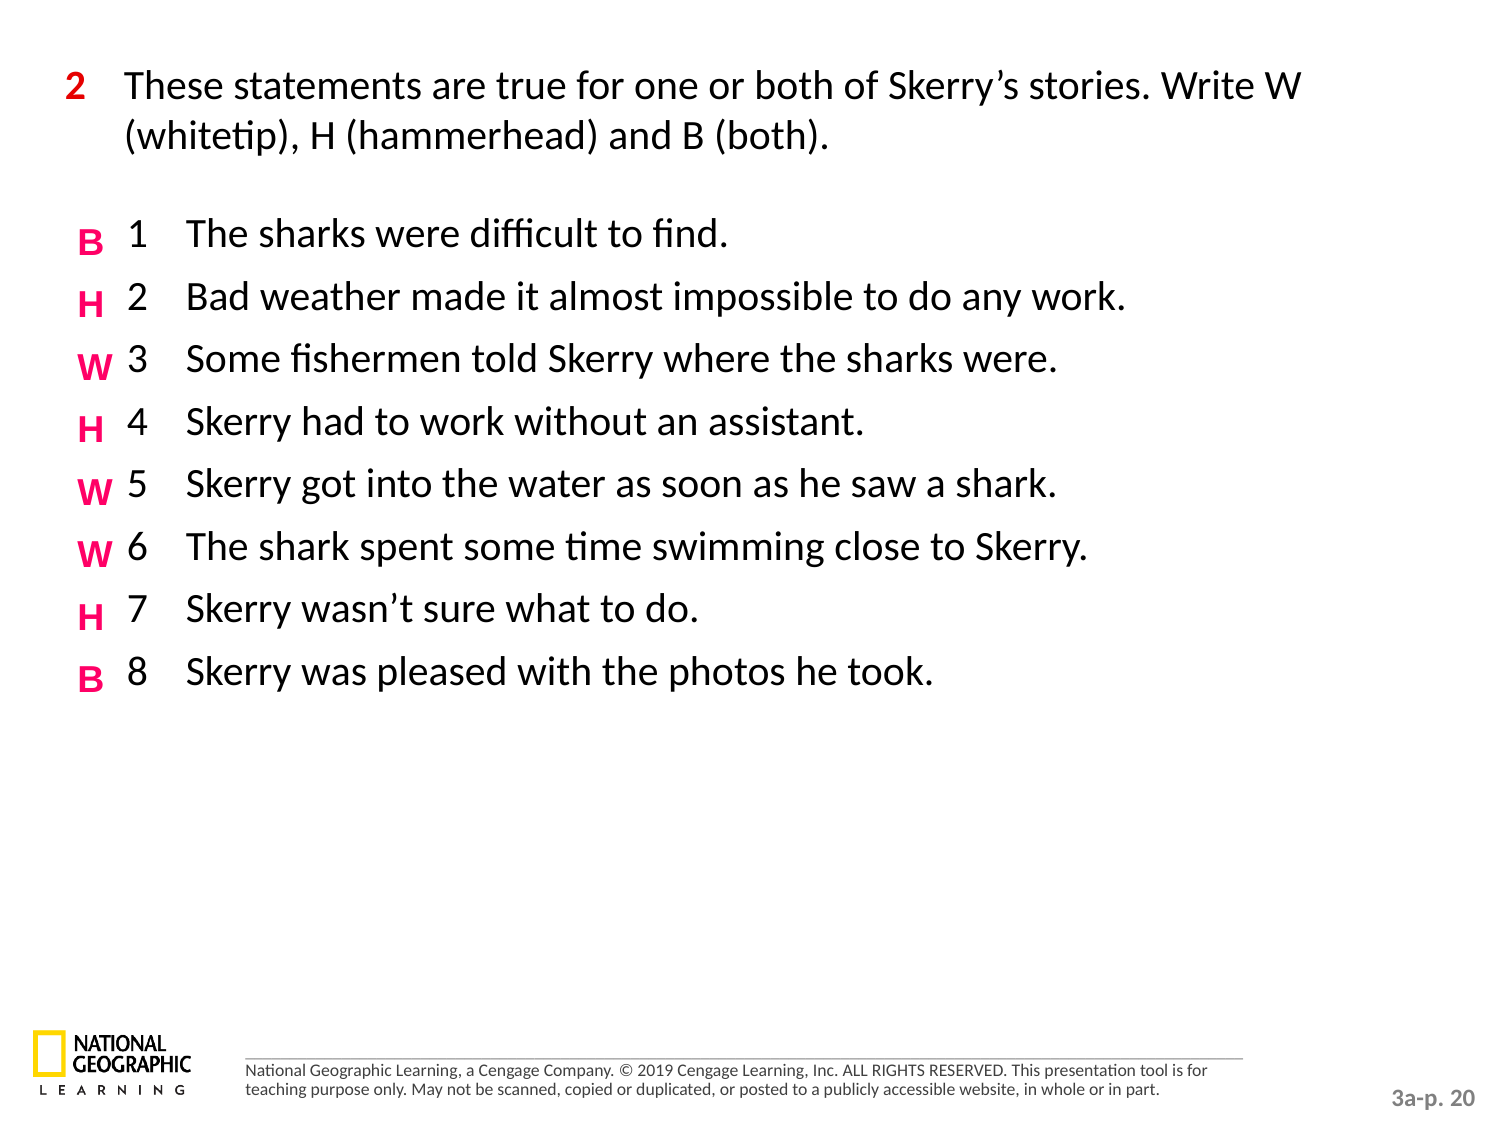

2 	These statements are true for one or both of Skerry’s stories. Write W (whitetip), H (hammerhead) and B (both).
B
H
W
H
W
W
H
B
1 	The sharks were difficult to find.
2 	Bad weather made it almost impossible to do any work.
3 	Some fishermen told Skerry where the sharks were.
4 	Skerry had to work without an assistant.
5 	Skerry got into the water as soon as he saw a shark.
6 	The shark spent some time swimming close to Skerry.
7	Skerry wasn’t sure what to do.
8 	Skerry was pleased with the photos he took.
3a-p. 20